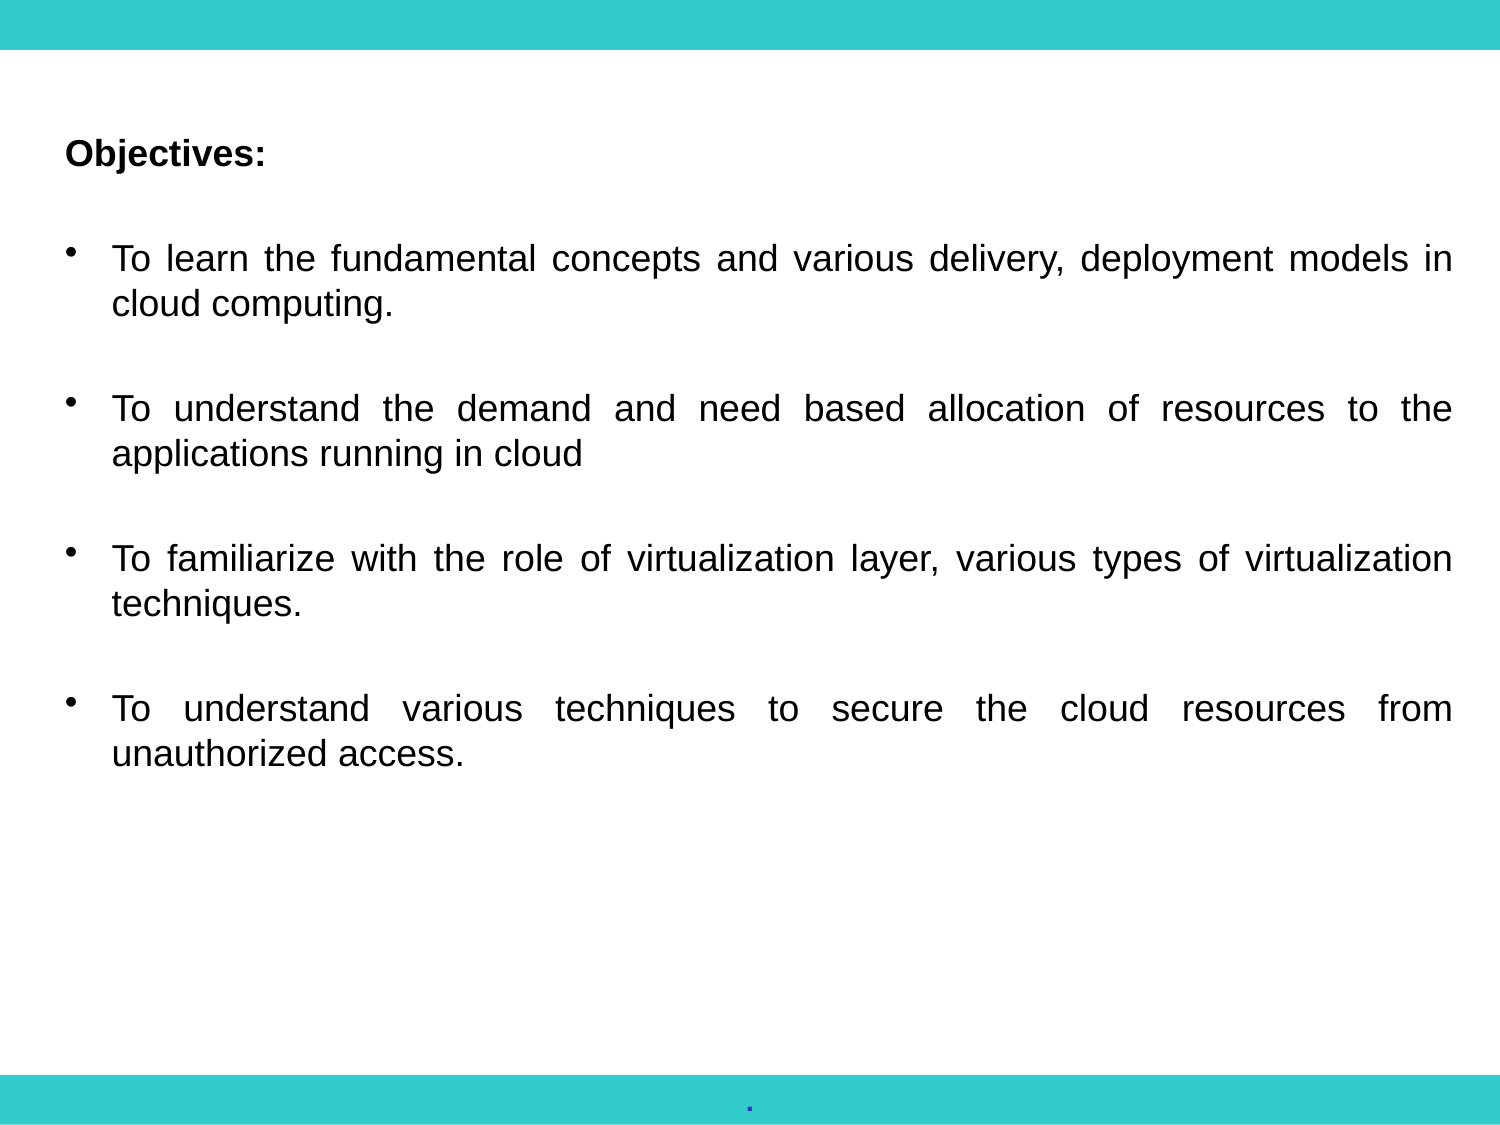

Objectives:

To learn the fundamental concepts and various delivery, deployment models in cloud computing.

To understand the demand and need based allocation of resources to the applications running in cloud

To familiarize with the role of virtualization layer, various types of virtualization techniques.

To understand various techniques to secure the cloud resources from unauthorized access.

.